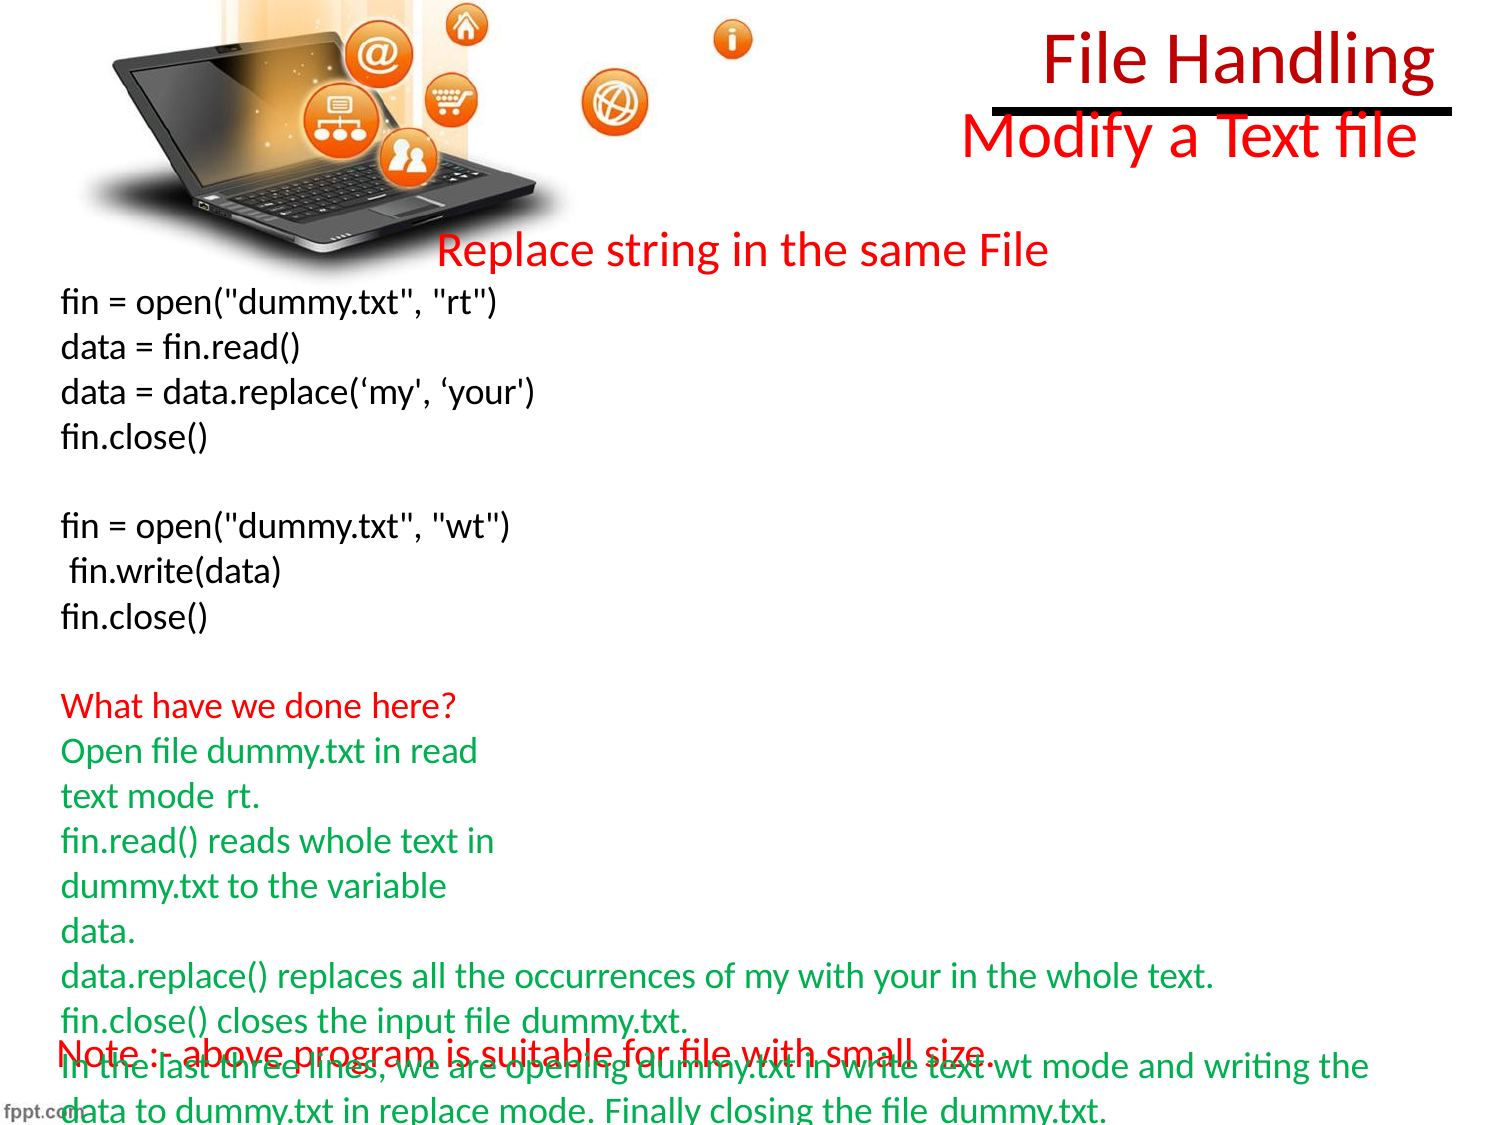

# File Handling
Modify a Text file

Replace string in the same File
fin = open("dummy.txt", "rt")
data = fin.read()
data = data.replace(‘my', ‘your')  fin.close()

fin = open("dummy.txt", "wt")  fin.write(data)
fin.close()

What have we done here?
Open file dummy.txt in read text mode rt.
fin.read() reads whole text in dummy.txt to the variable data.
data.replace() replaces all the occurrences of my with your in the whole text.  fin.close() closes the input file dummy.txt.
In the last three lines, we are opening dummy.txt in write text wt mode and writing the  data to dummy.txt in replace mode. Finally closing the file dummy.txt.
Note :- above program is suitable for file with small size.